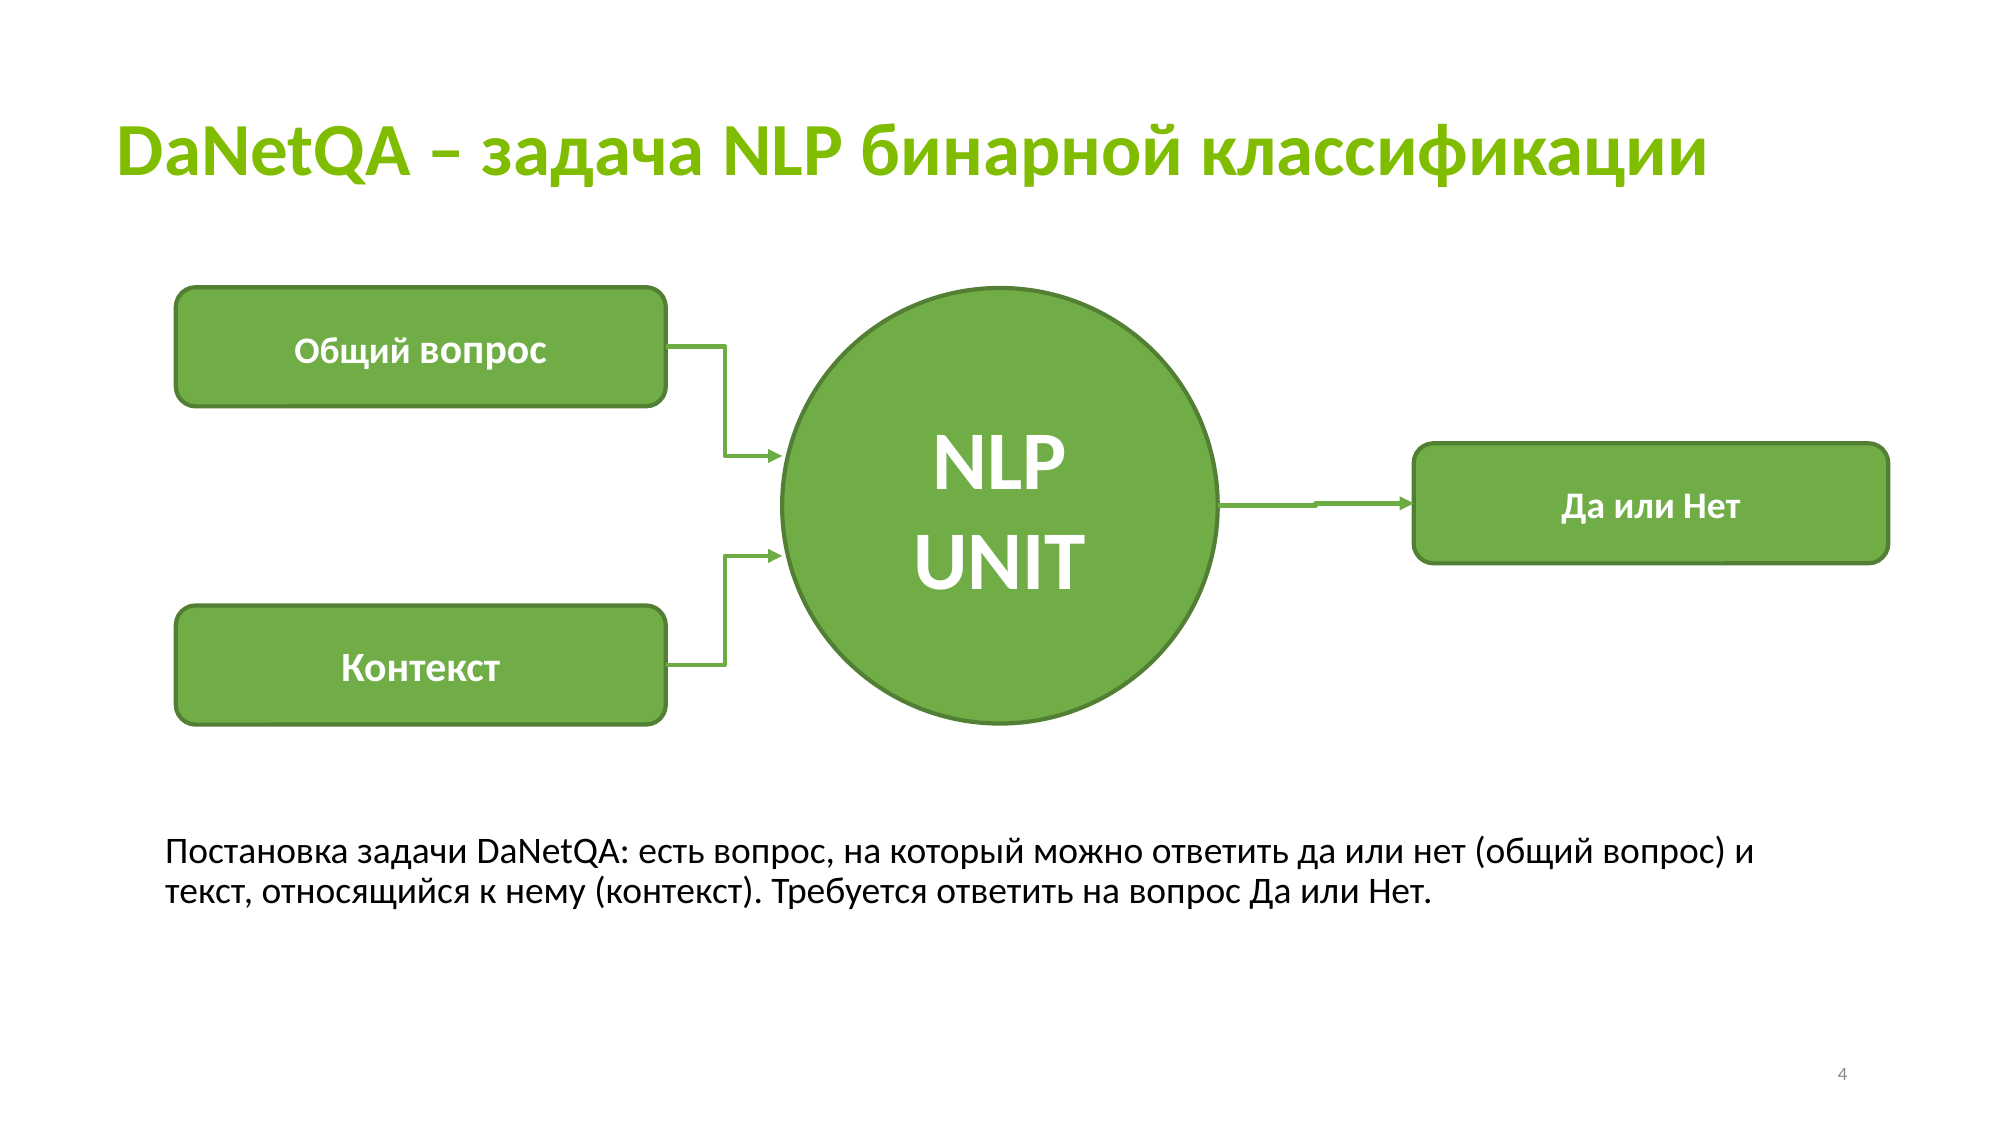

# DaNetQA – задача NLP бинарной классификации
Общий вопрос
NLP
UNIT
Да или Нет
Контекст
Постановка задачи DaNetQA: есть вопрос, на который можно ответить да или нет (общий вопрос) и текст, относящийся к нему (контекст). Требуется ответить на вопрос Да или Нет.
4